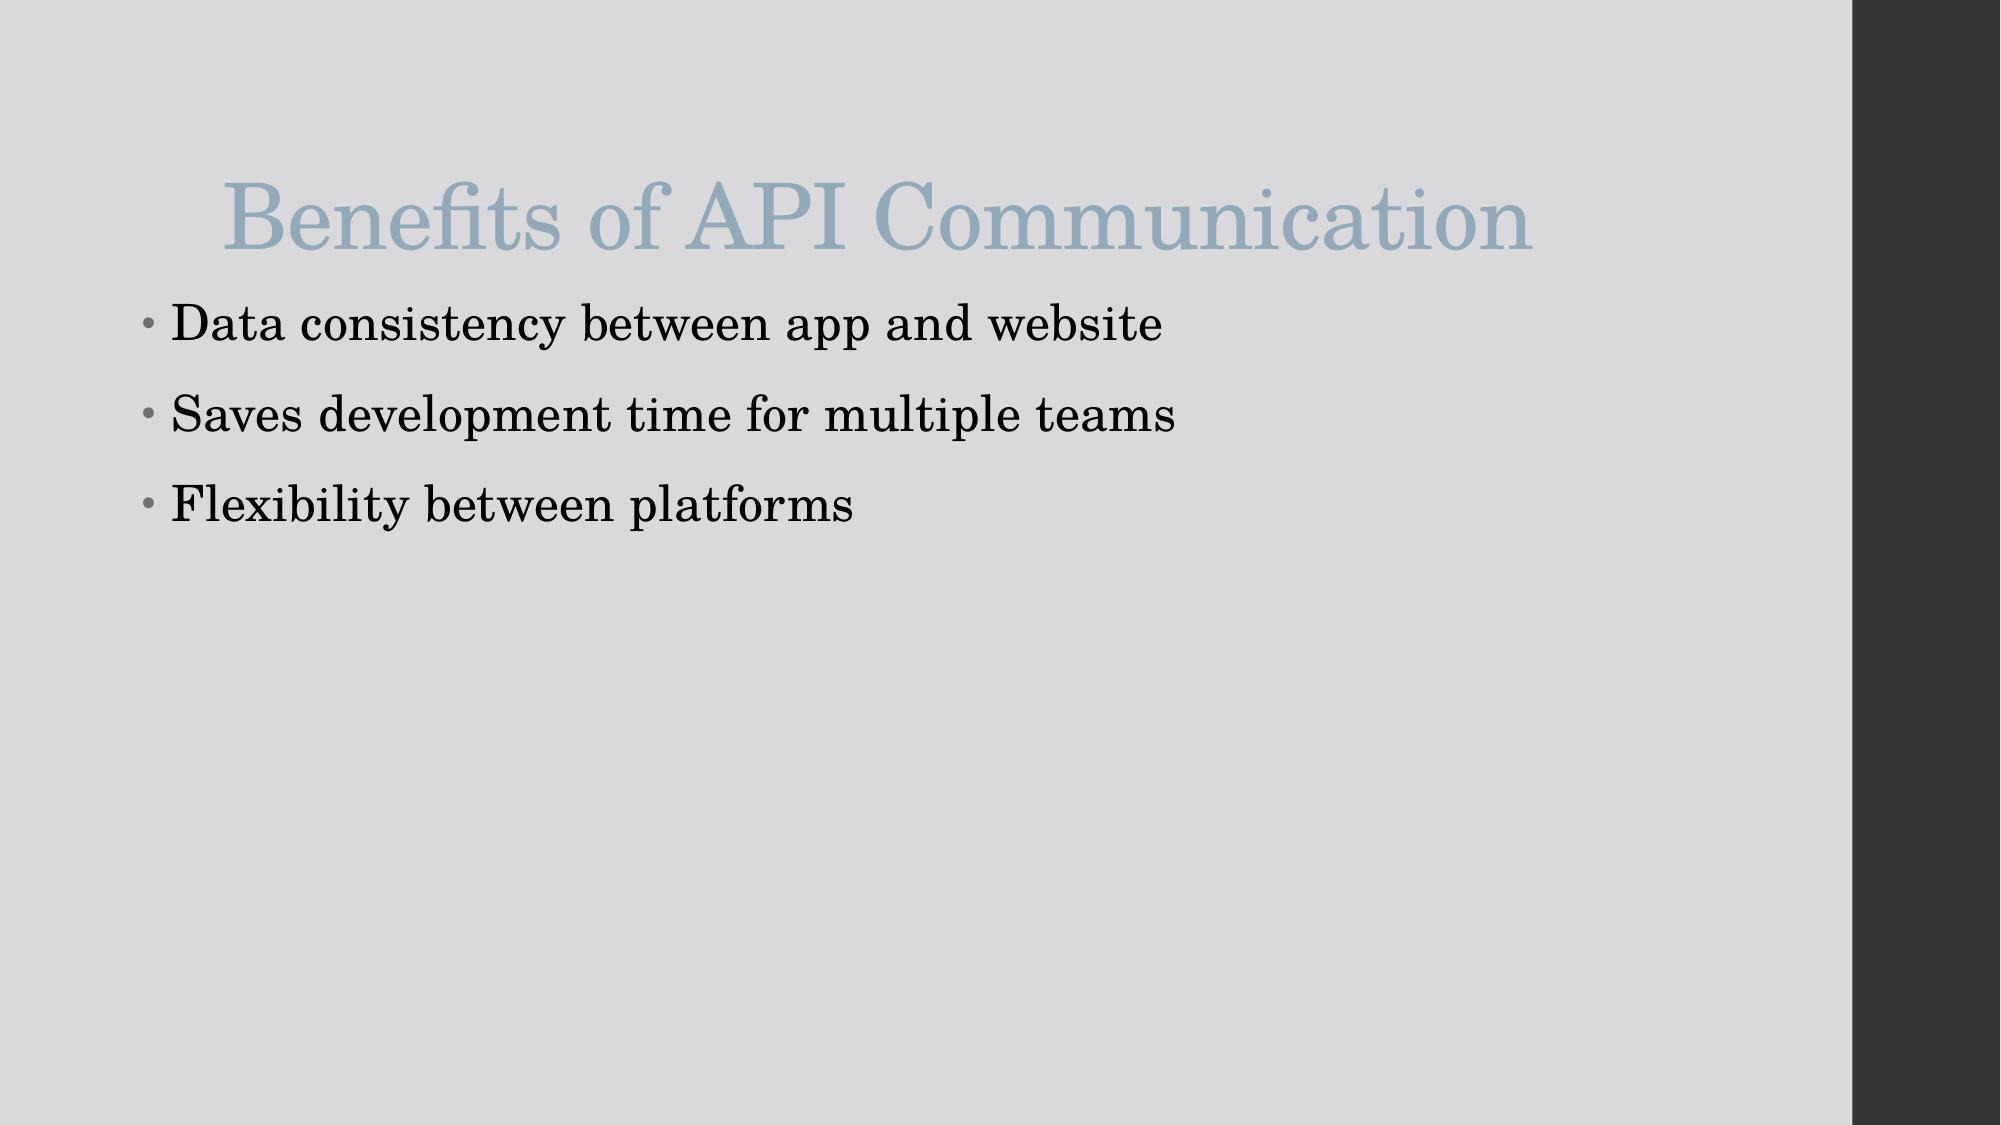

# Benefits of API Communication
Data consistency between app and website
Saves development time for multiple teams
Flexibility between platforms